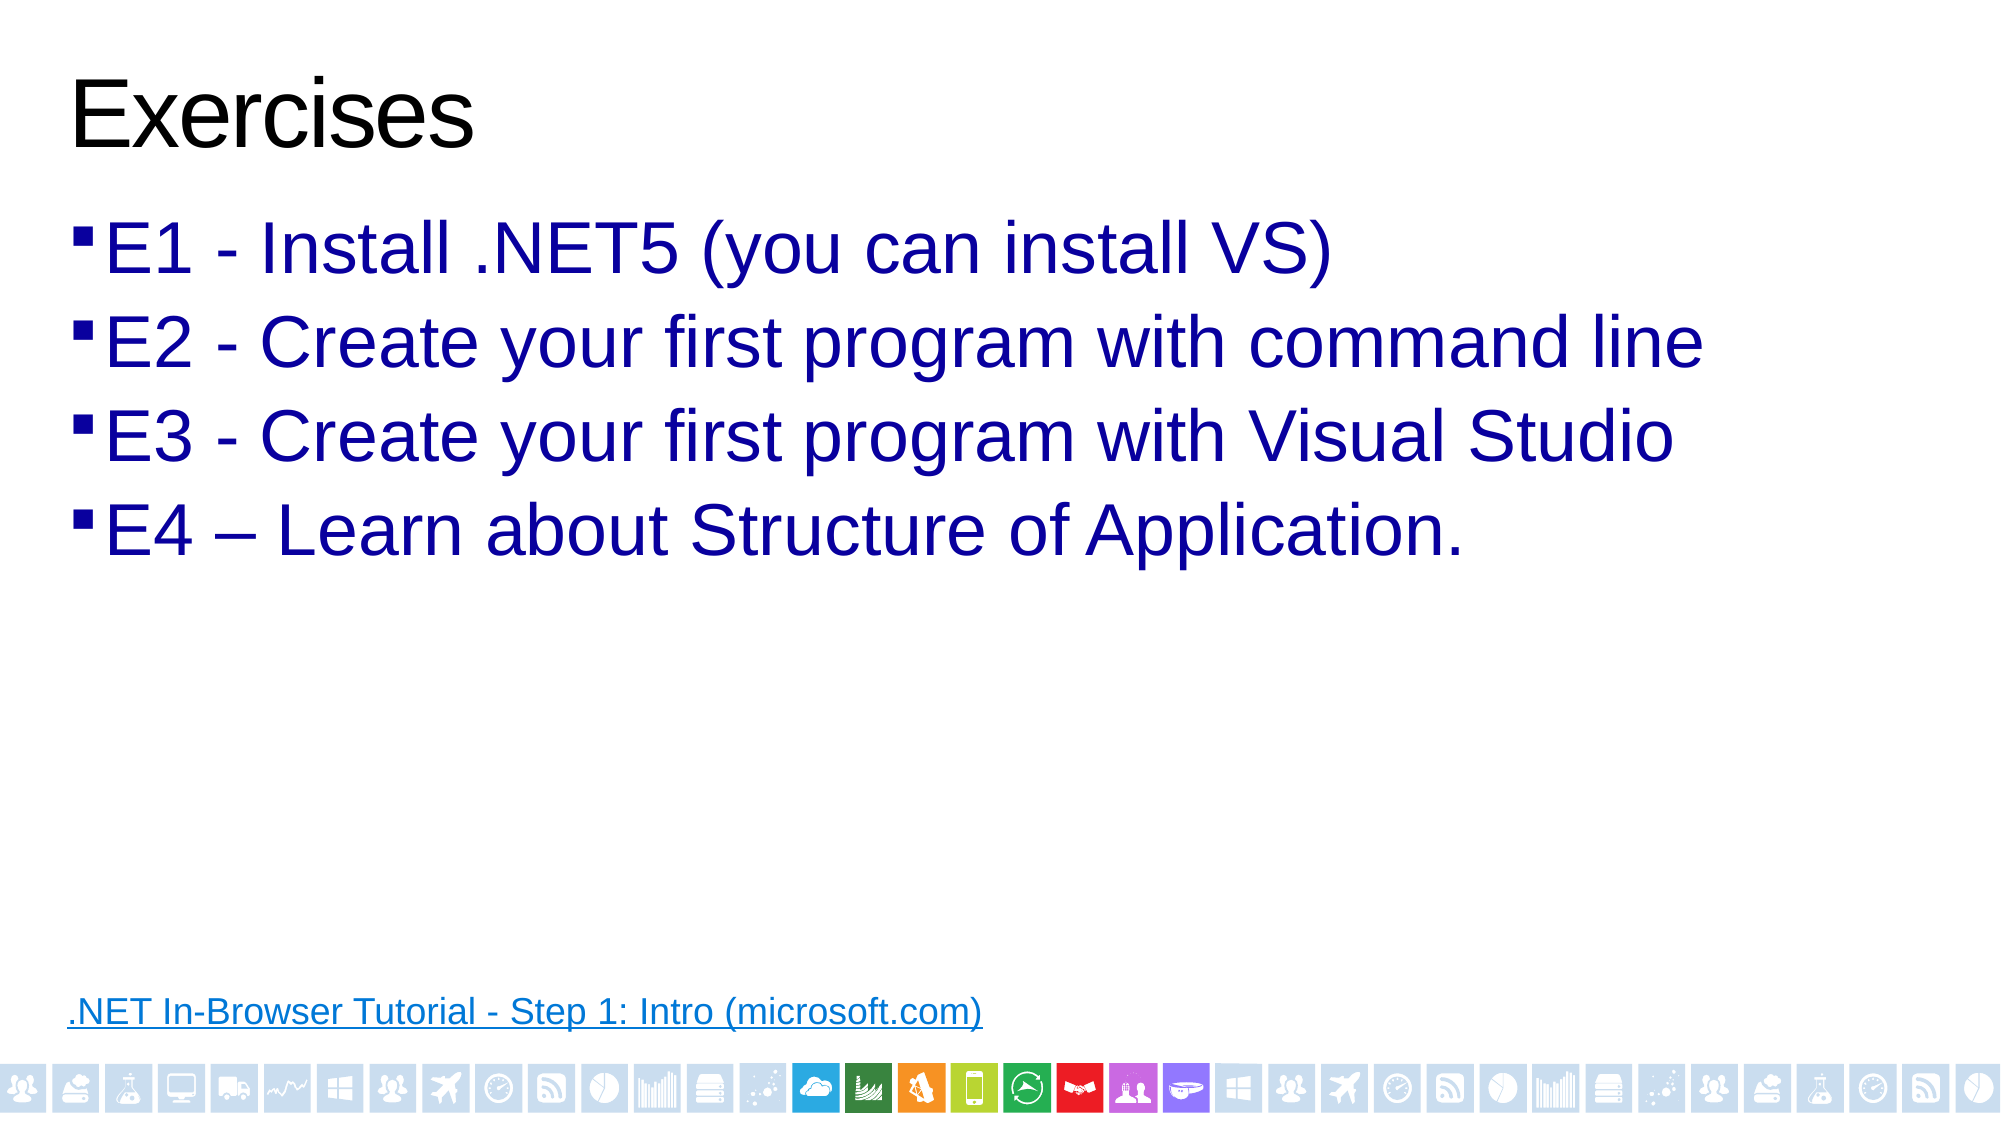

# Exercises
E1 - Install .NET5 (you can install VS)
E2 - Create your first program with command line
E3 - Create your first program with Visual Studio
E4 – Learn about Structure of Application.
.NET In-Browser Tutorial - Step 1: Intro (microsoft.com)